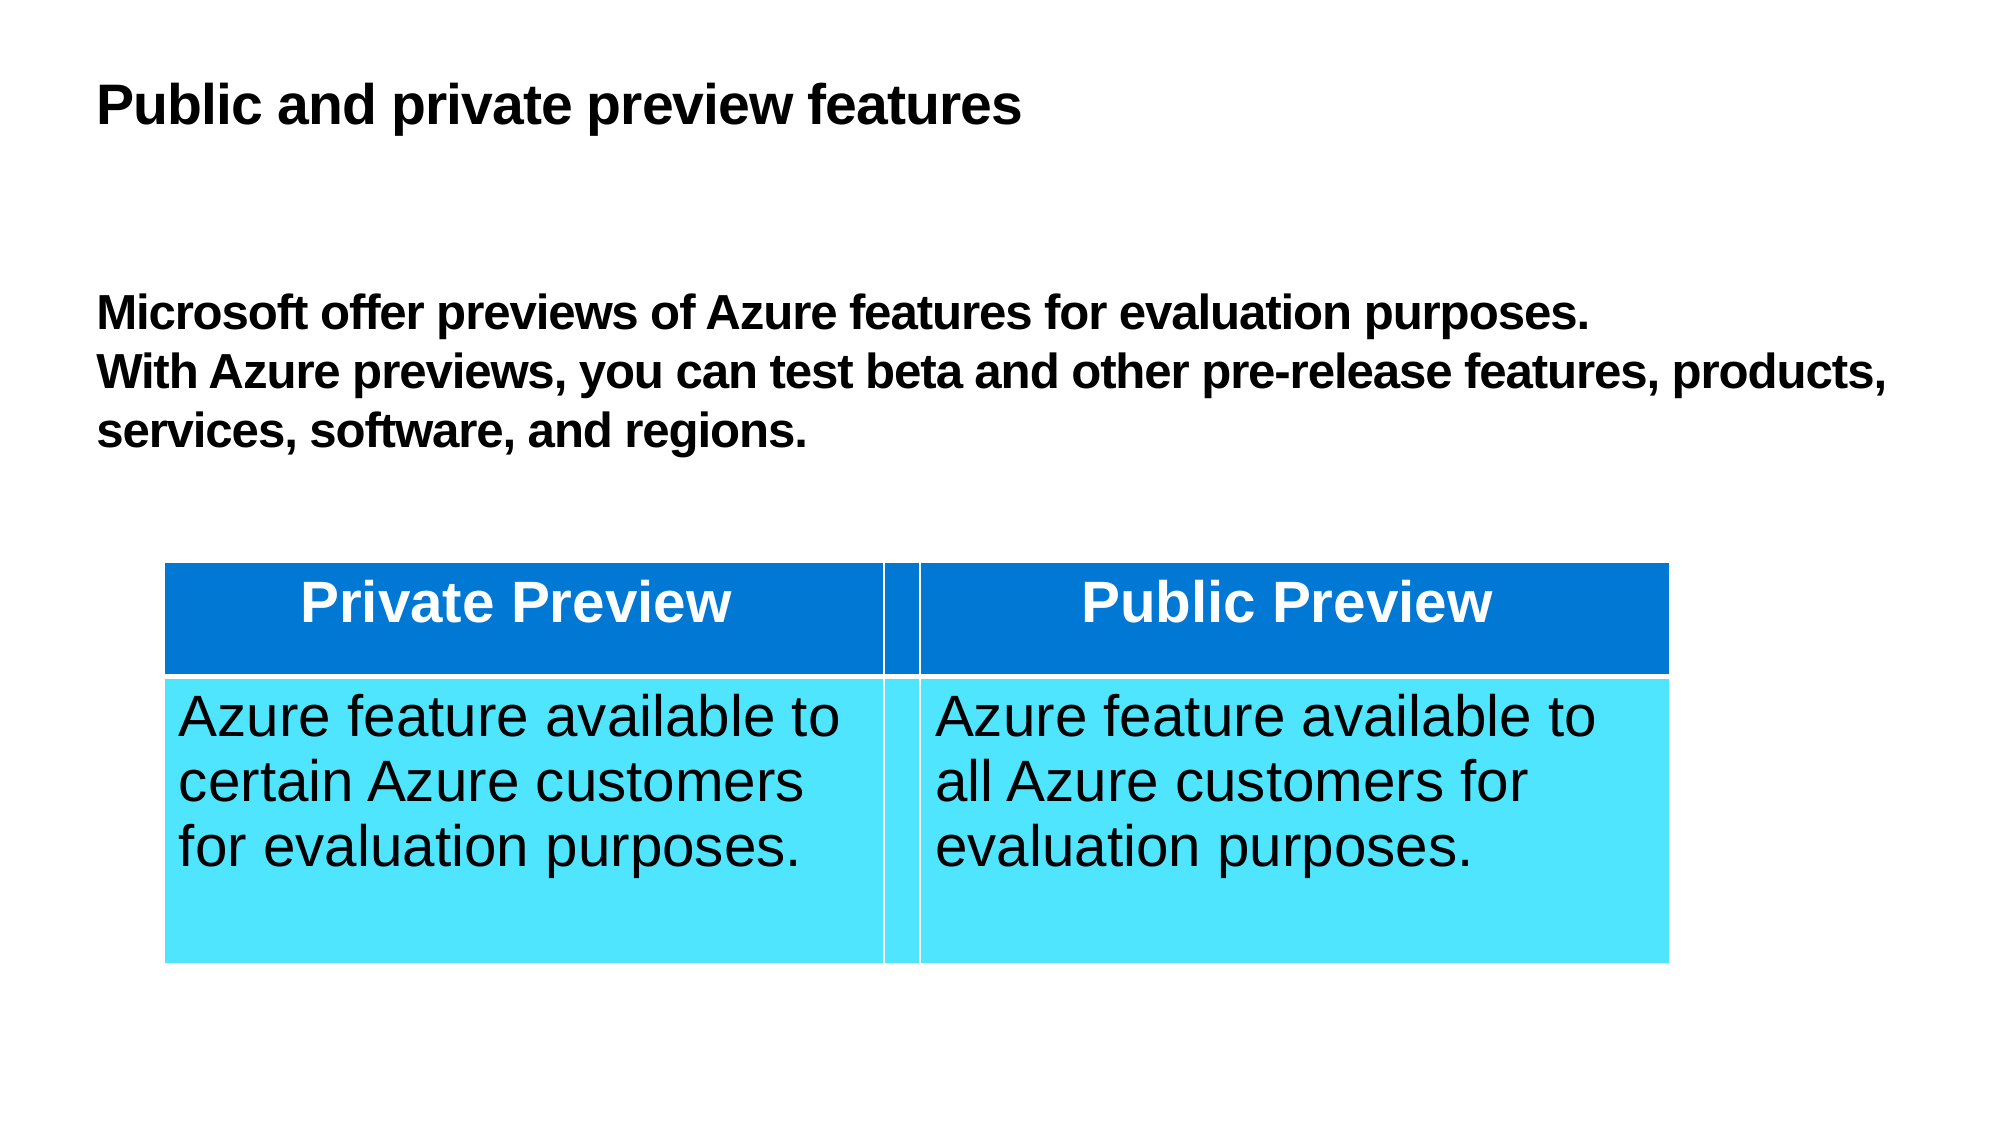

# Public and private preview features
Microsoft offer previews of Azure features for evaluation purposes.
With Azure previews, you can test beta and other pre-release features, products, services, software, and regions.
| Private Preview |  | Public Preview |
| --- | --- | --- |
| Azure feature available to certain Azure customers for evaluation purposes. |  | Azure feature available to all Azure customers for evaluation purposes. |